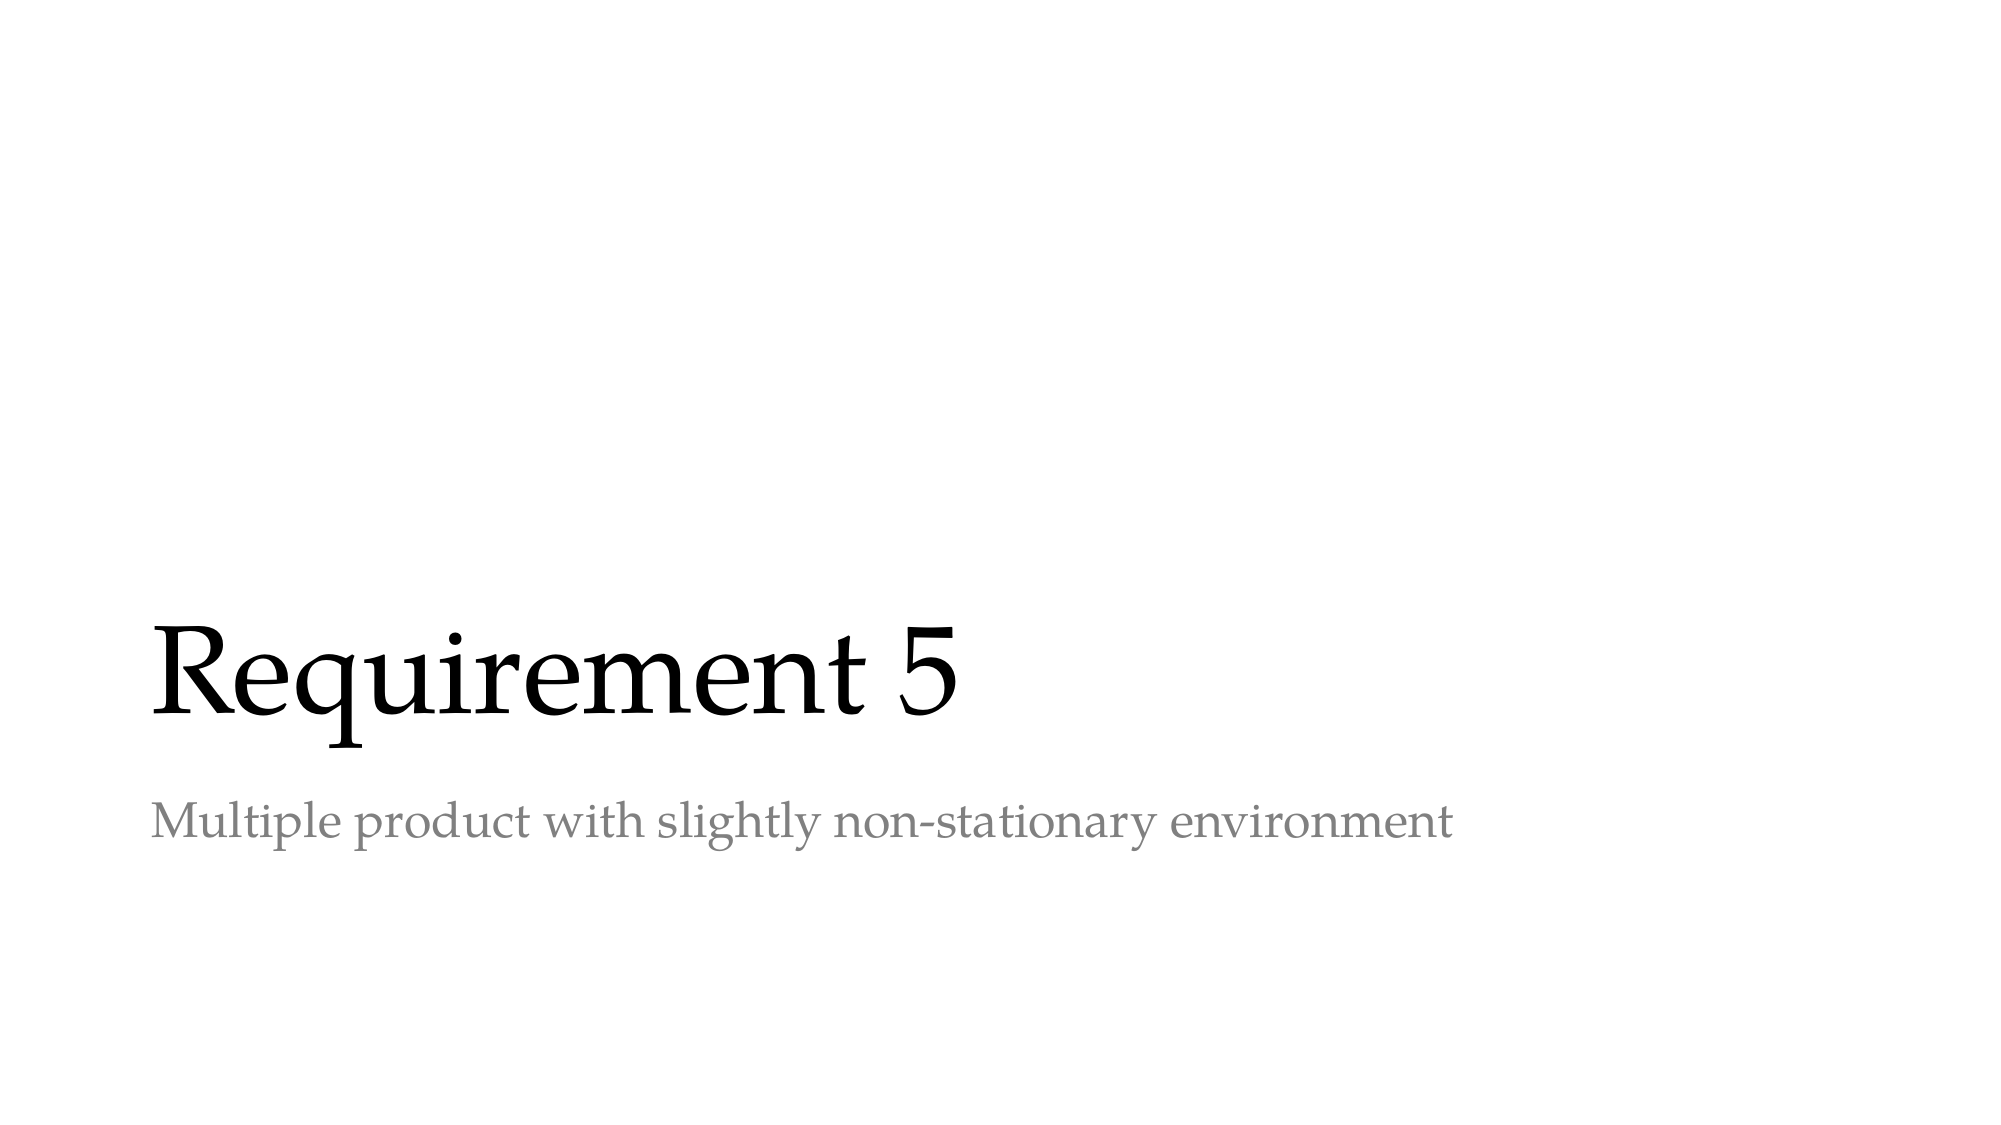

# Requirement 5
Multiple product with slightly non-stationary environment